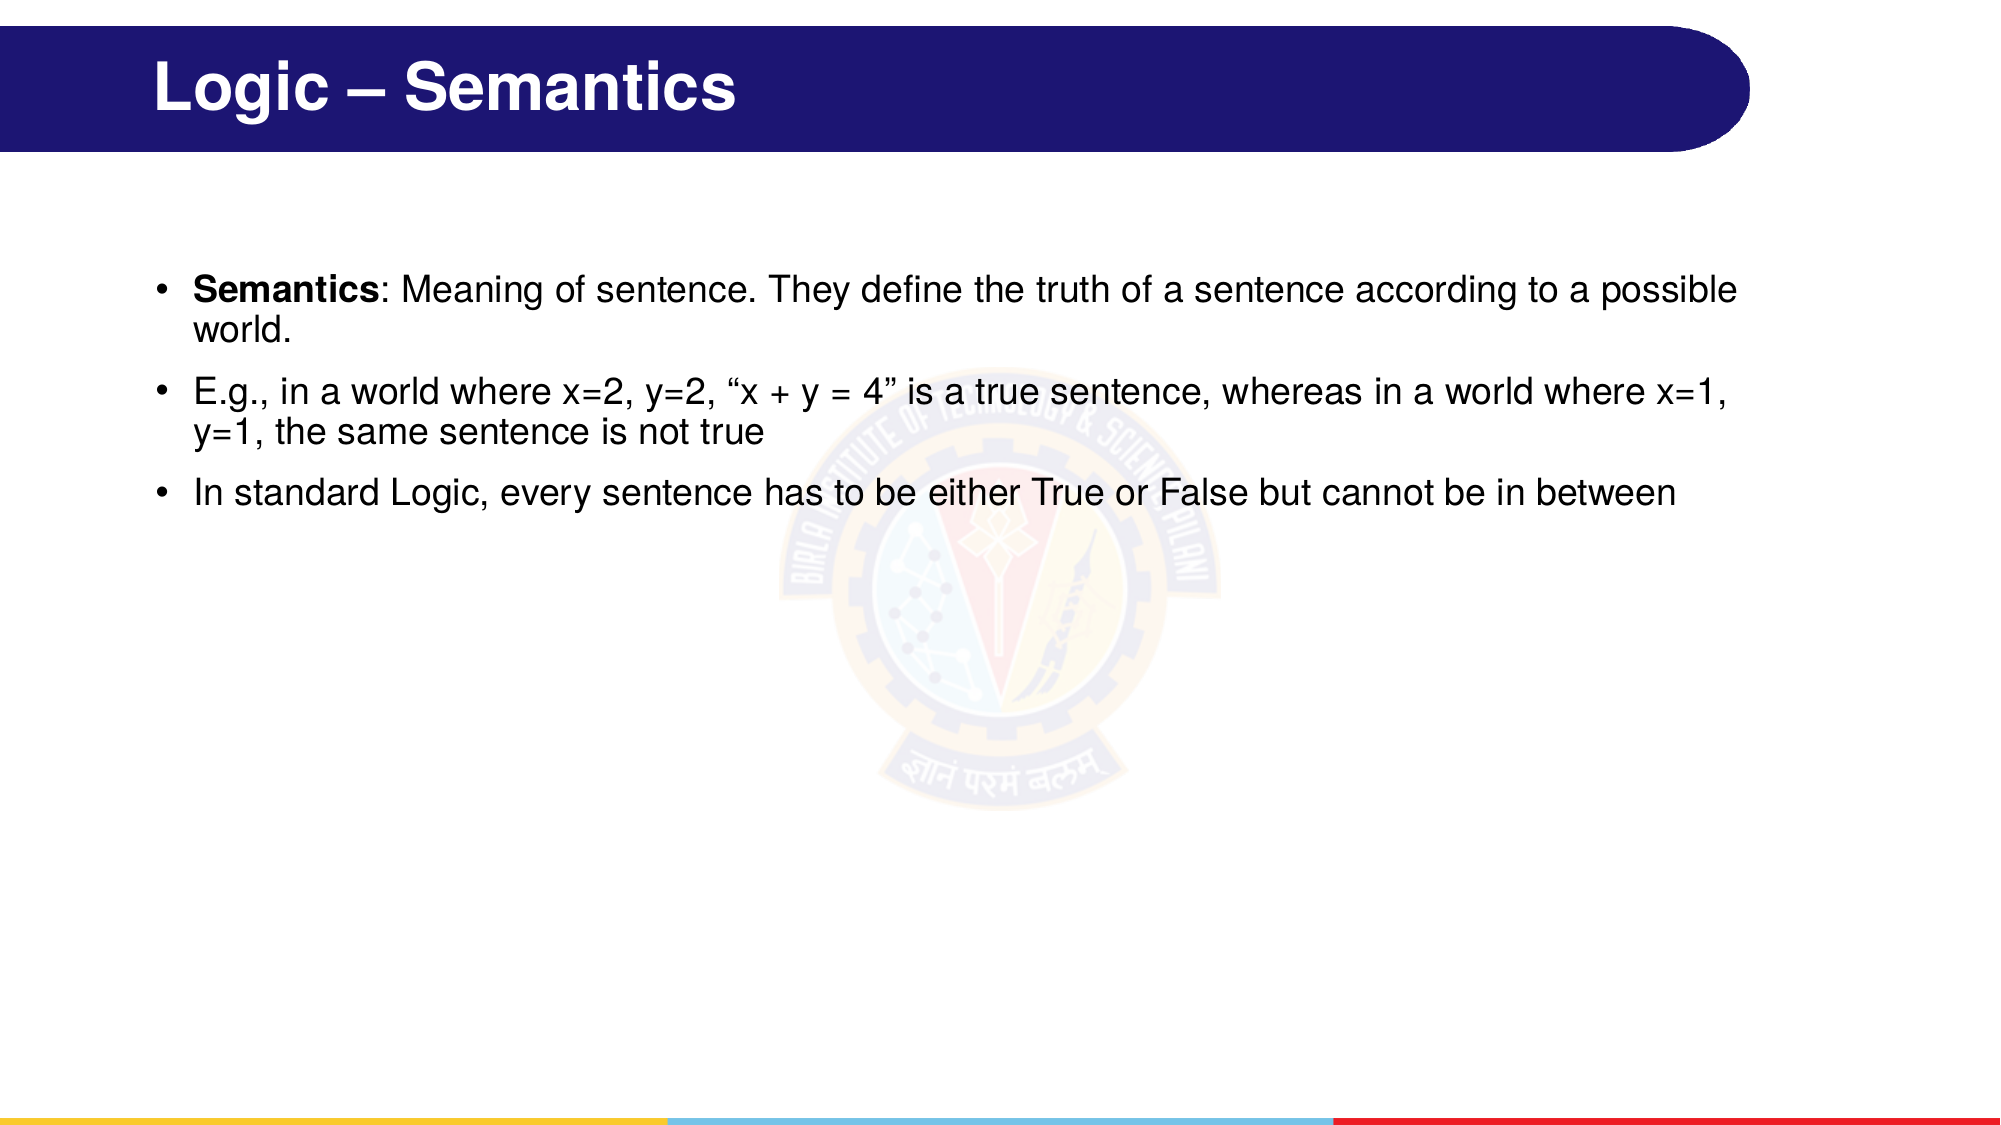

# Logic – Semantics

Semantics: Meaning of sentence. They define the truth of a sentence according to a possible world.
E.g., in a world where x=2, y=2, “x + y = 4” is a true sentence, whereas in a world where x=1, y=1, the same sentence is not true
In standard Logic, every sentence has to be either True or False but cannot be in between